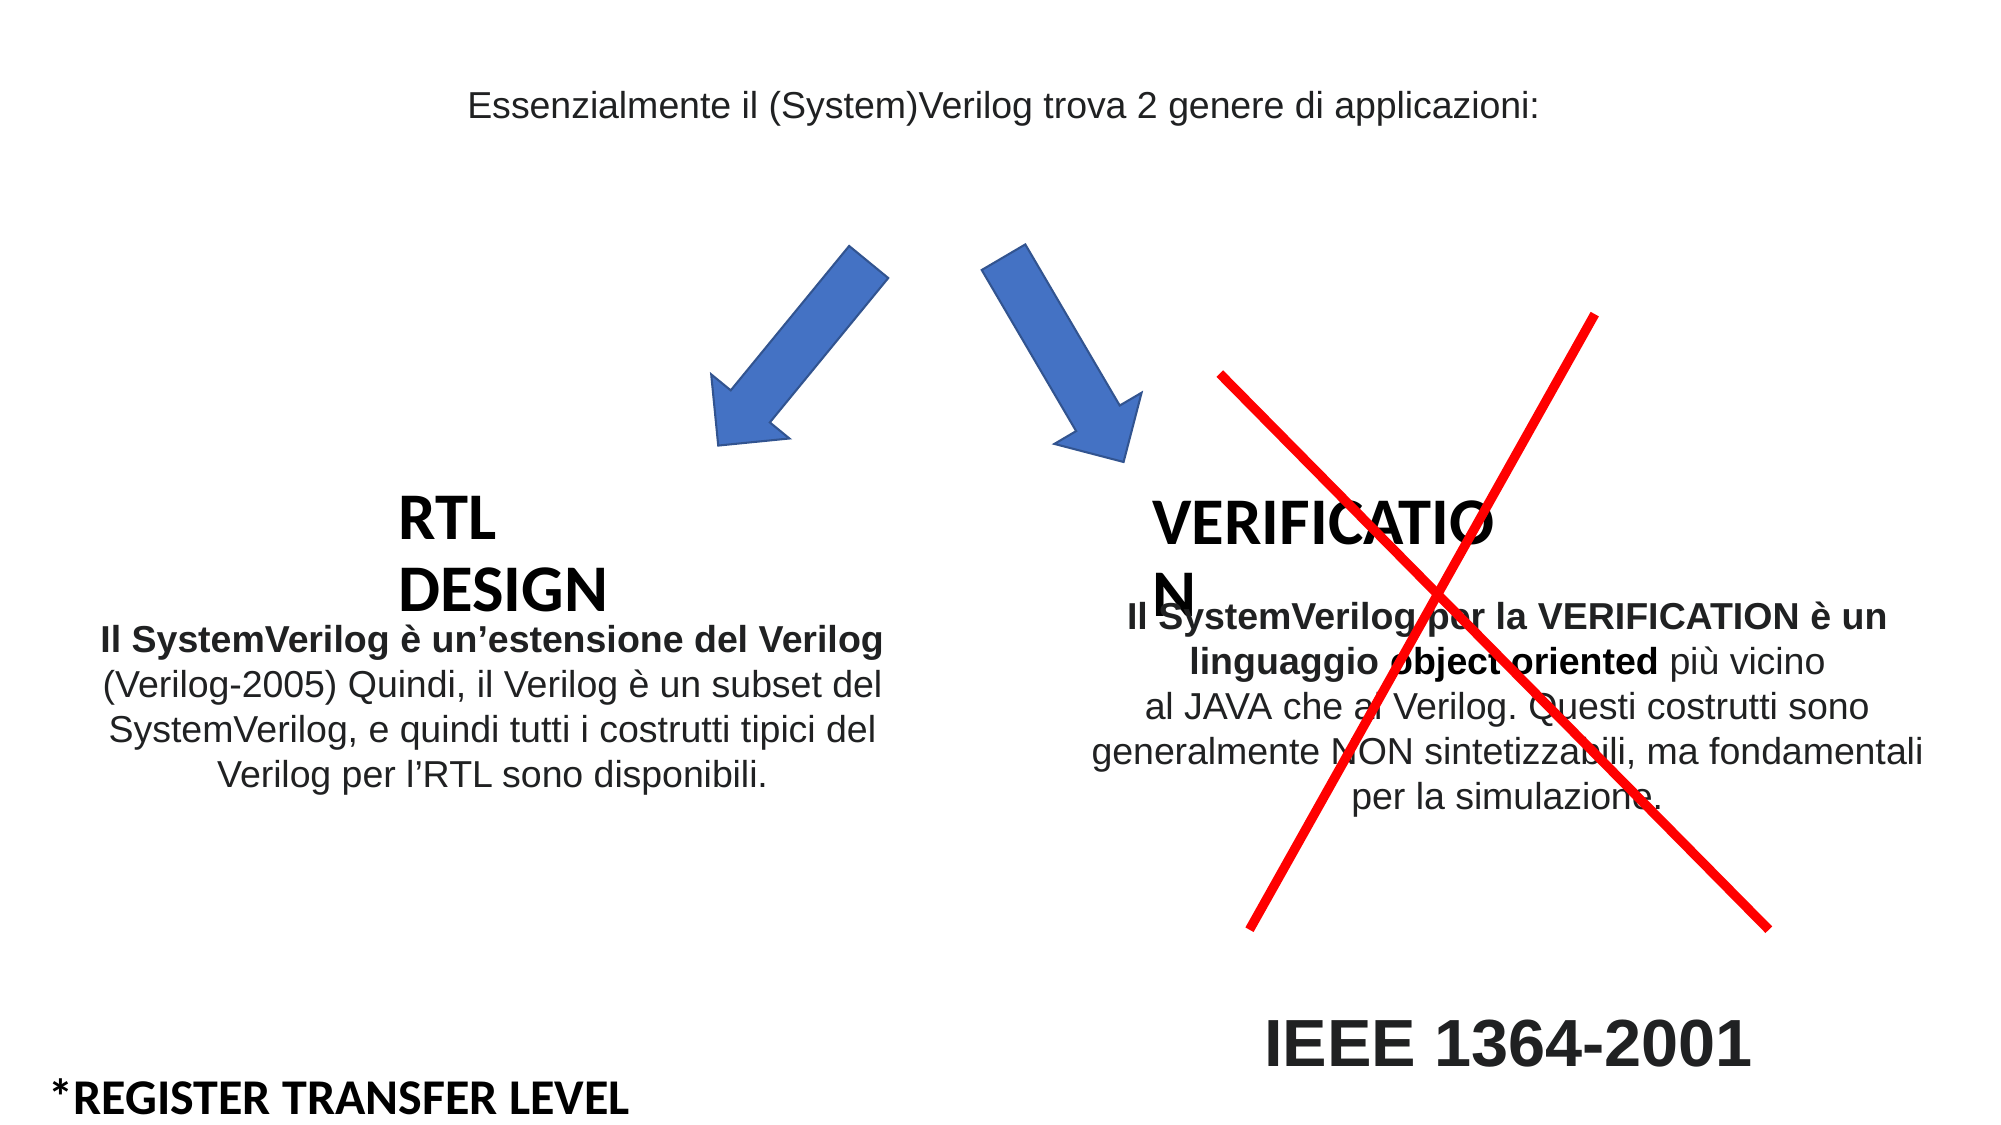

Essenzialmente il (System)Verilog trova 2 genere di applicazioni:

RTL design
Verification
Il SystemVerilog per la Verification è un linguaggio object oriented più vicino al JAVA che al Verilog. Questi costrutti sono generalmente NON sintetizzabili, ma fondamentali per la simulazione.
Il SystemVerilog è un’estensione del Verilog (Verilog-2005) Quindi, il Verilog è un subset del SystemVerilog, e quindi tutti i costrutti tipici del Verilog per l’RTL sono disponibili.
IEEE 1364-2001
*Register Transfer Level